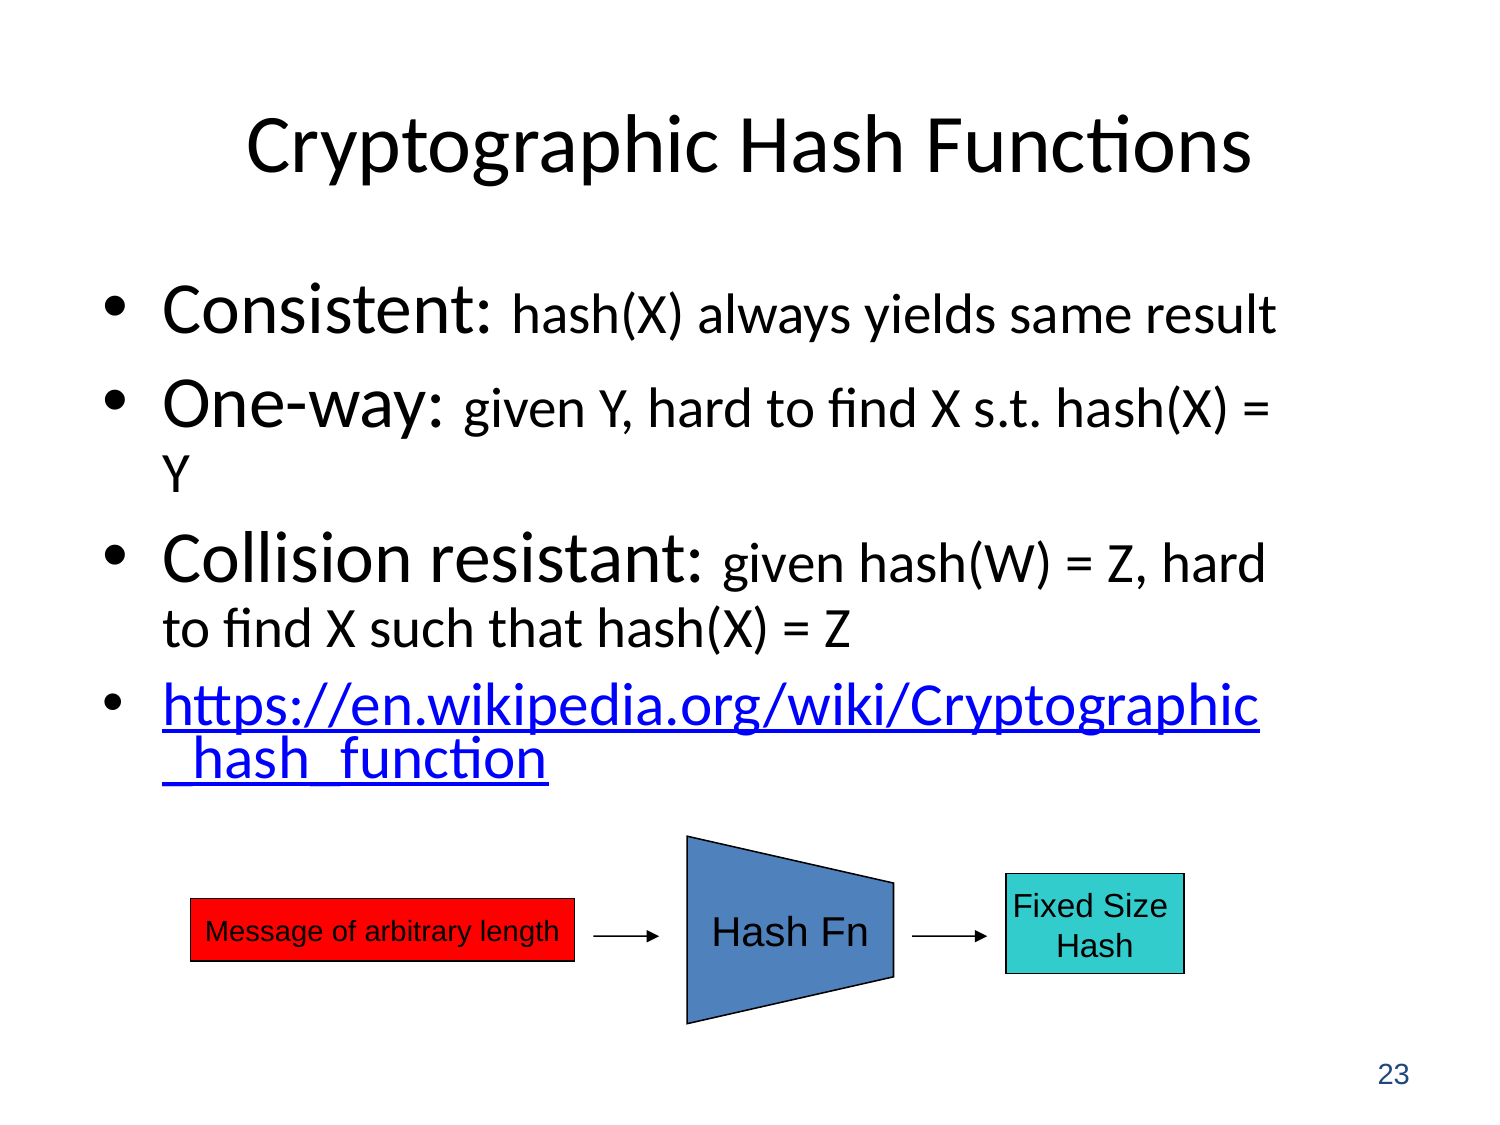

# Cryptographic Hash Functions
Consistent: hash(X) always yields same result
One-way: given Y, hard to find X s.t. hash(X) = Y
Collision resistant: given hash(W) = Z, hard to find X such that hash(X) = Z
https://en.wikipedia.org/wiki/Cryptographic_hash_function

Hash Fn
Fixed Size
Hash
Message of arbitrary length

23